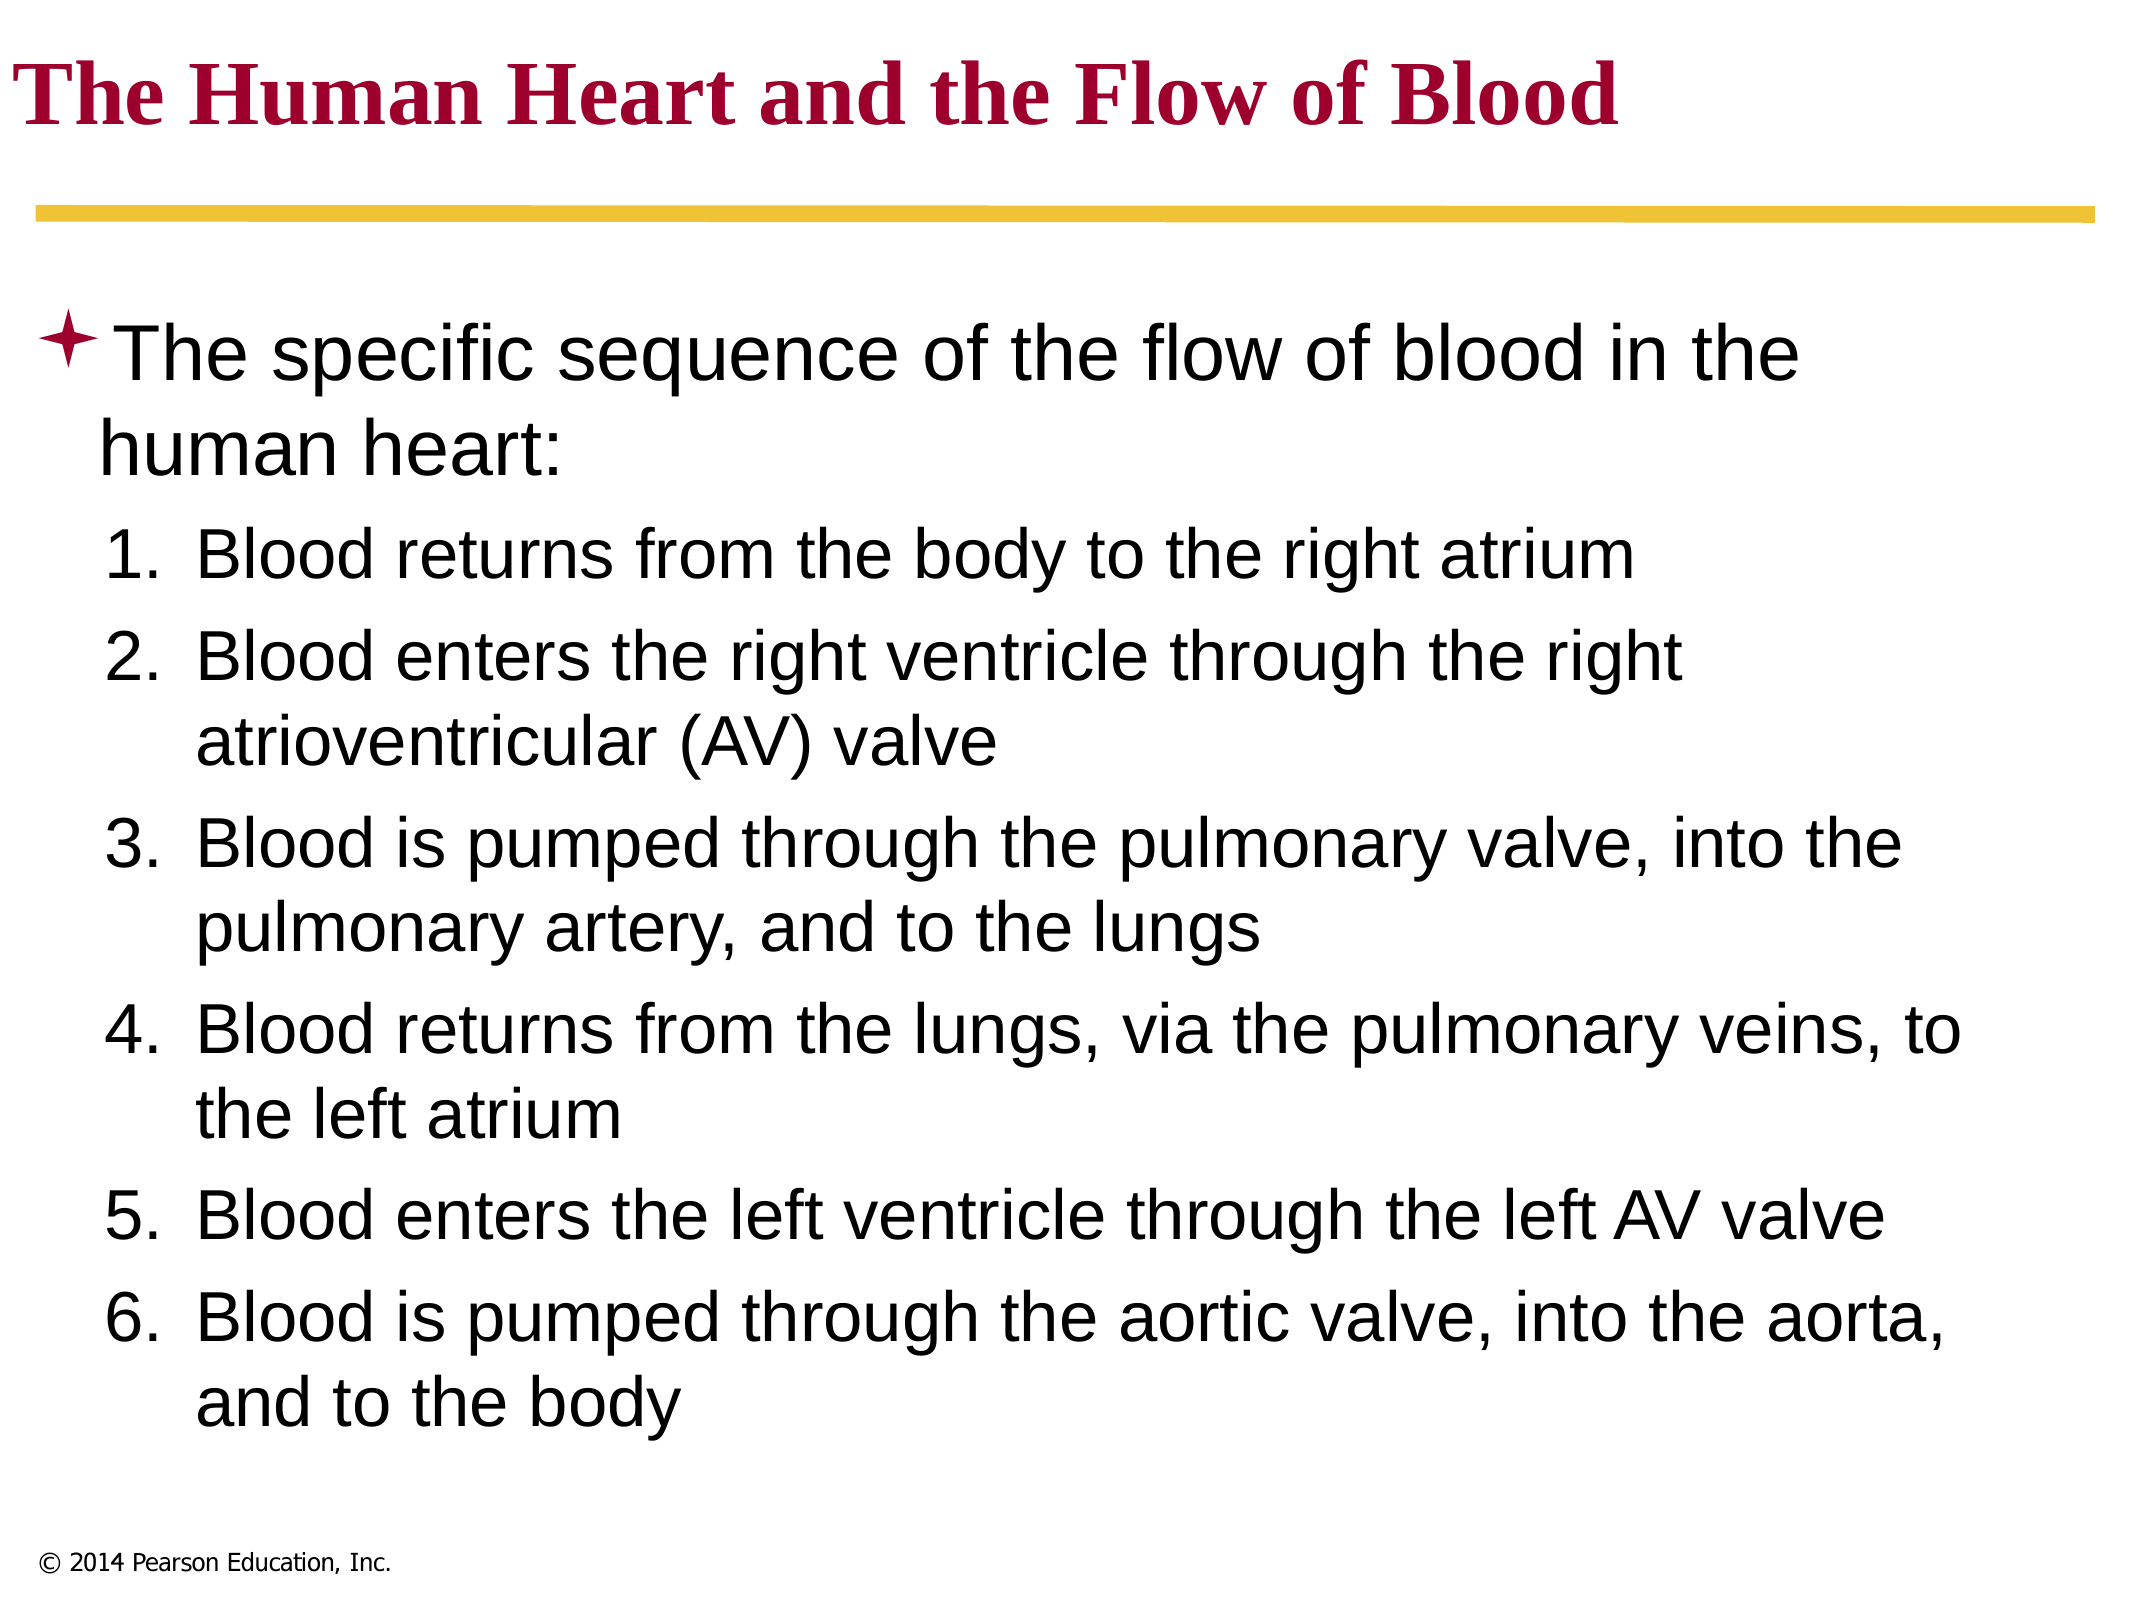

The Human Heart and the Flow of Blood

The specific sequence of the flow of blood in the human heart:
Blood returns from the body to the right atrium
Blood enters the right ventricle through the right atrioventricular (AV) valve
Blood is pumped through the pulmonary valve, into the pulmonary artery, and to the lungs
Blood returns from the lungs, via the pulmonary veins, to the left atrium
Blood enters the left ventricle through the left AV valve
Blood is pumped through the aortic valve, into the aorta, and to the body